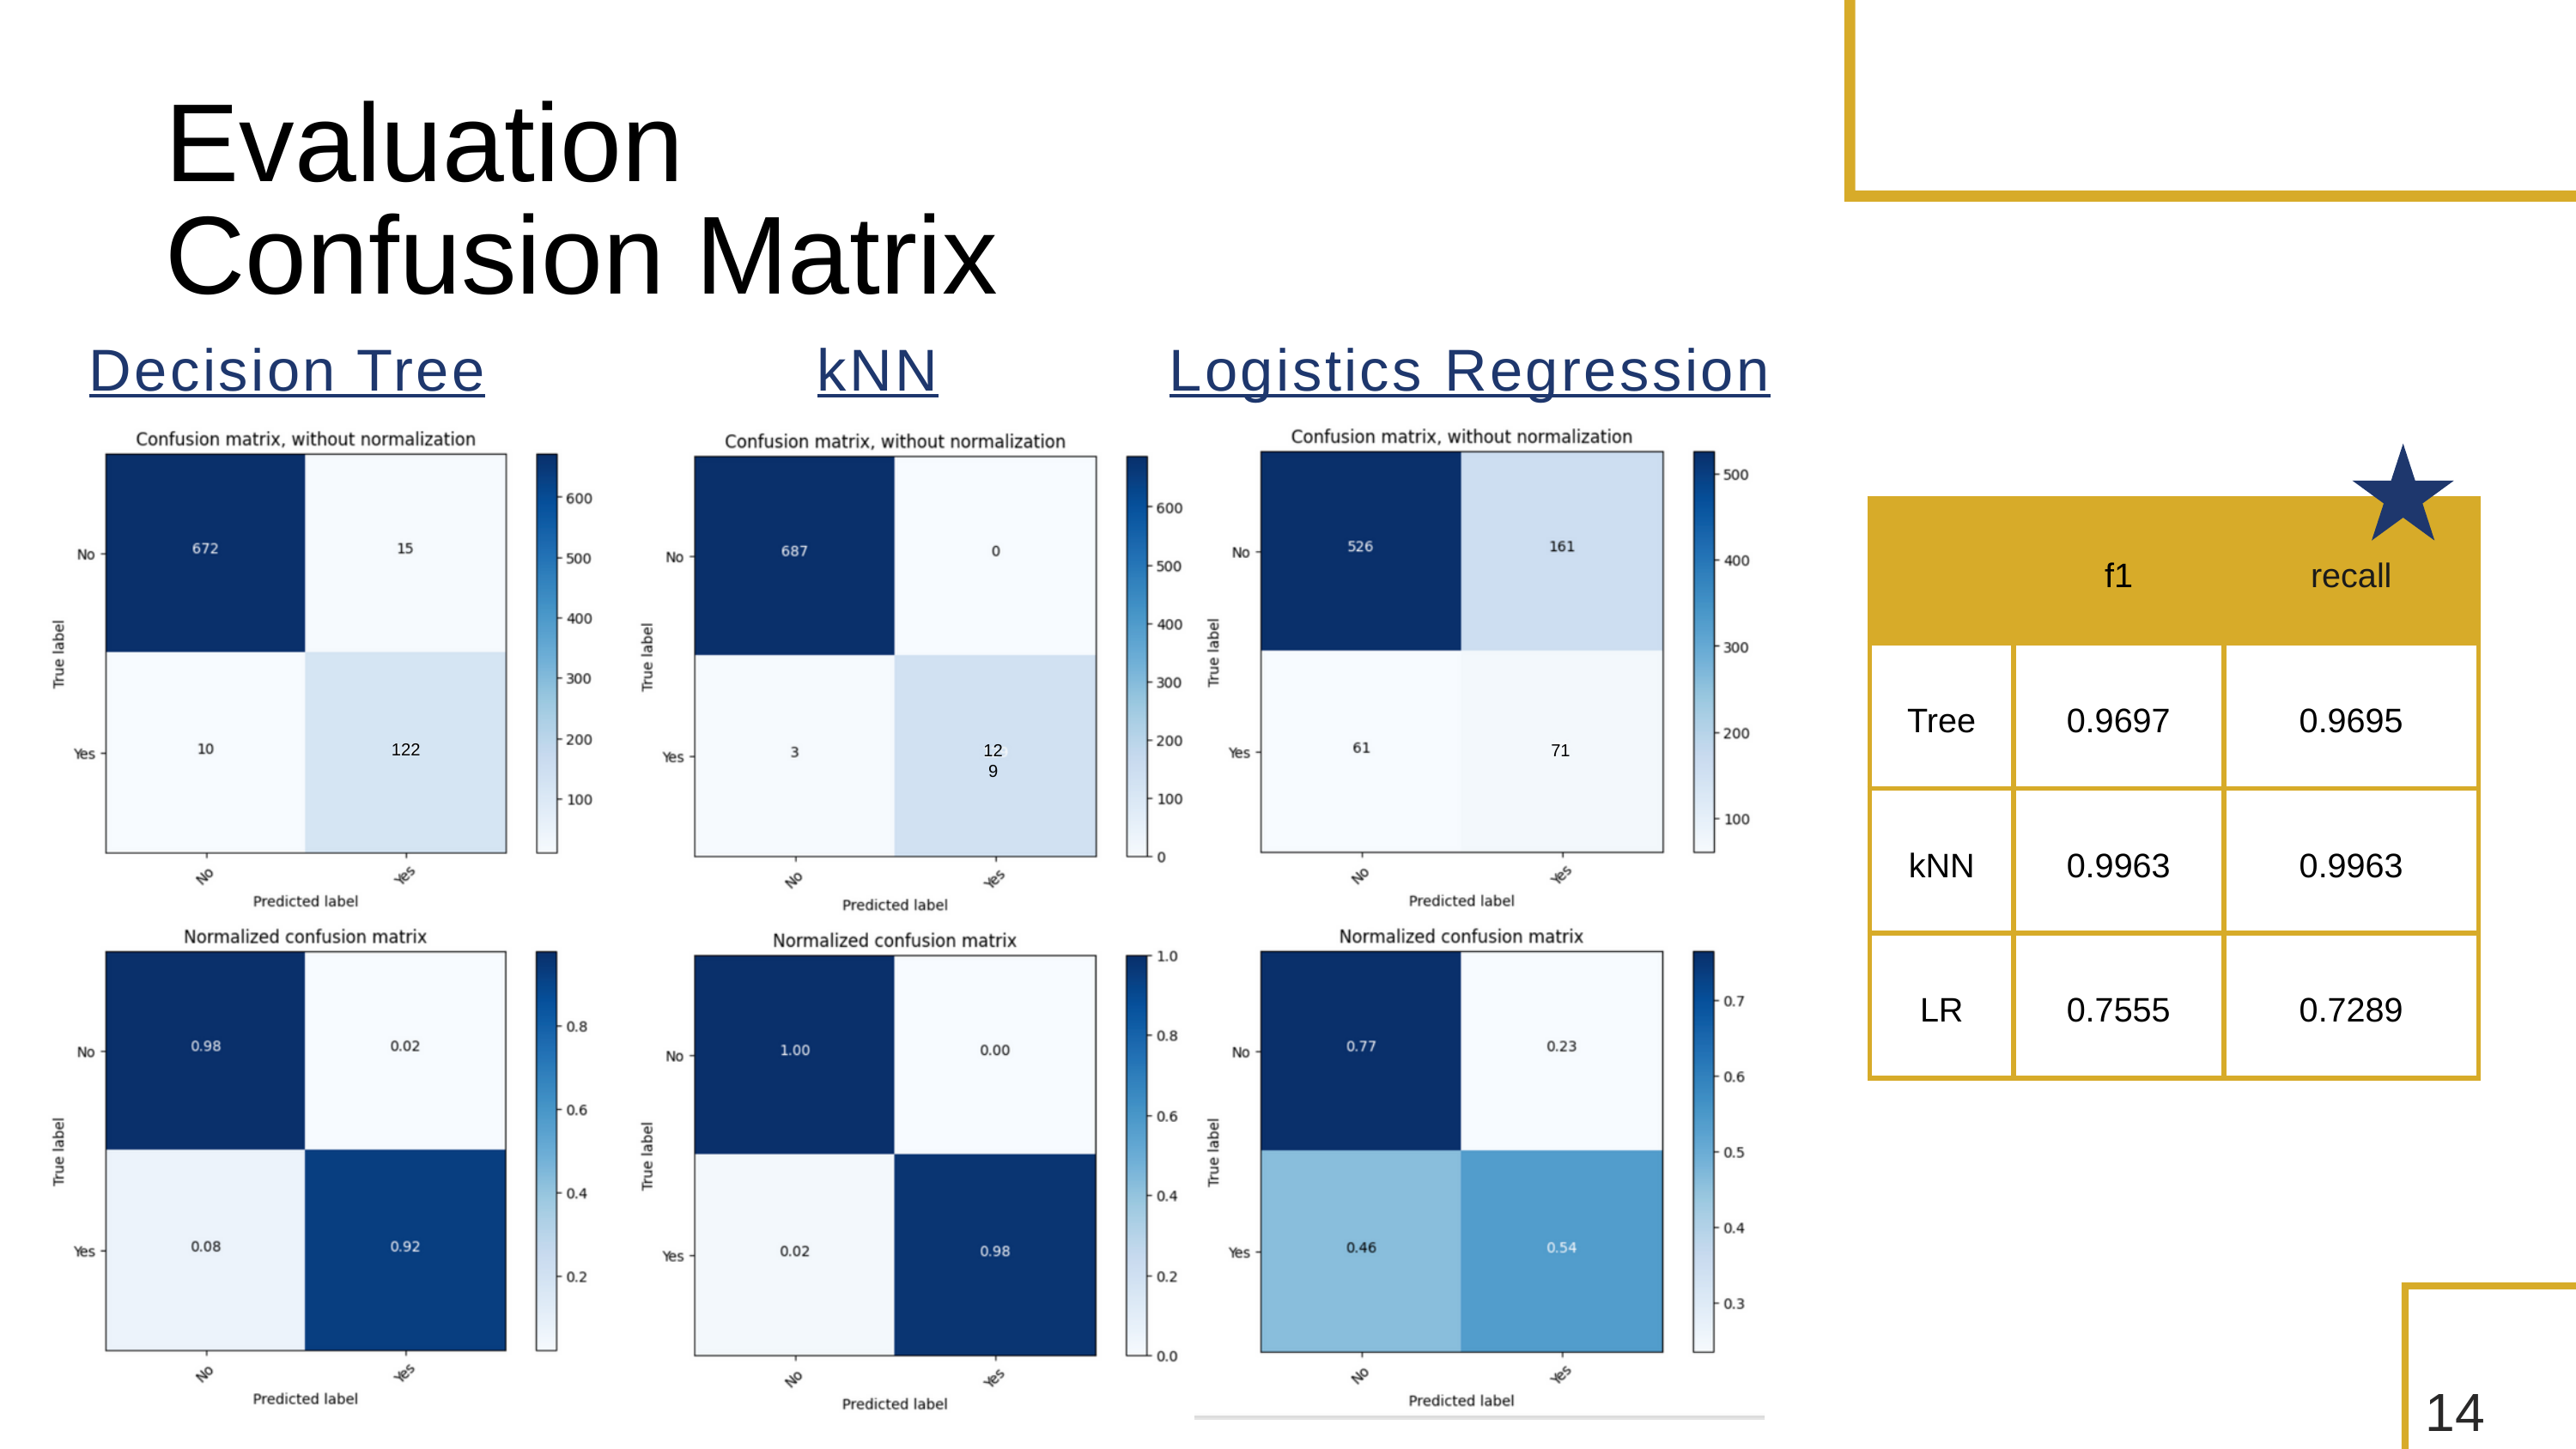

Evaluation
Confusion Matrix
Decision Tree
kNN
Logistics Regression

122

129

|  | f1 | recall |
| --- | --- | --- |
| Tree | 0.9697 | 0.9695 |
| kNN | 0.9963 | 0.9963 |
| LR | 0.7555 | 0.7289 |
71

14